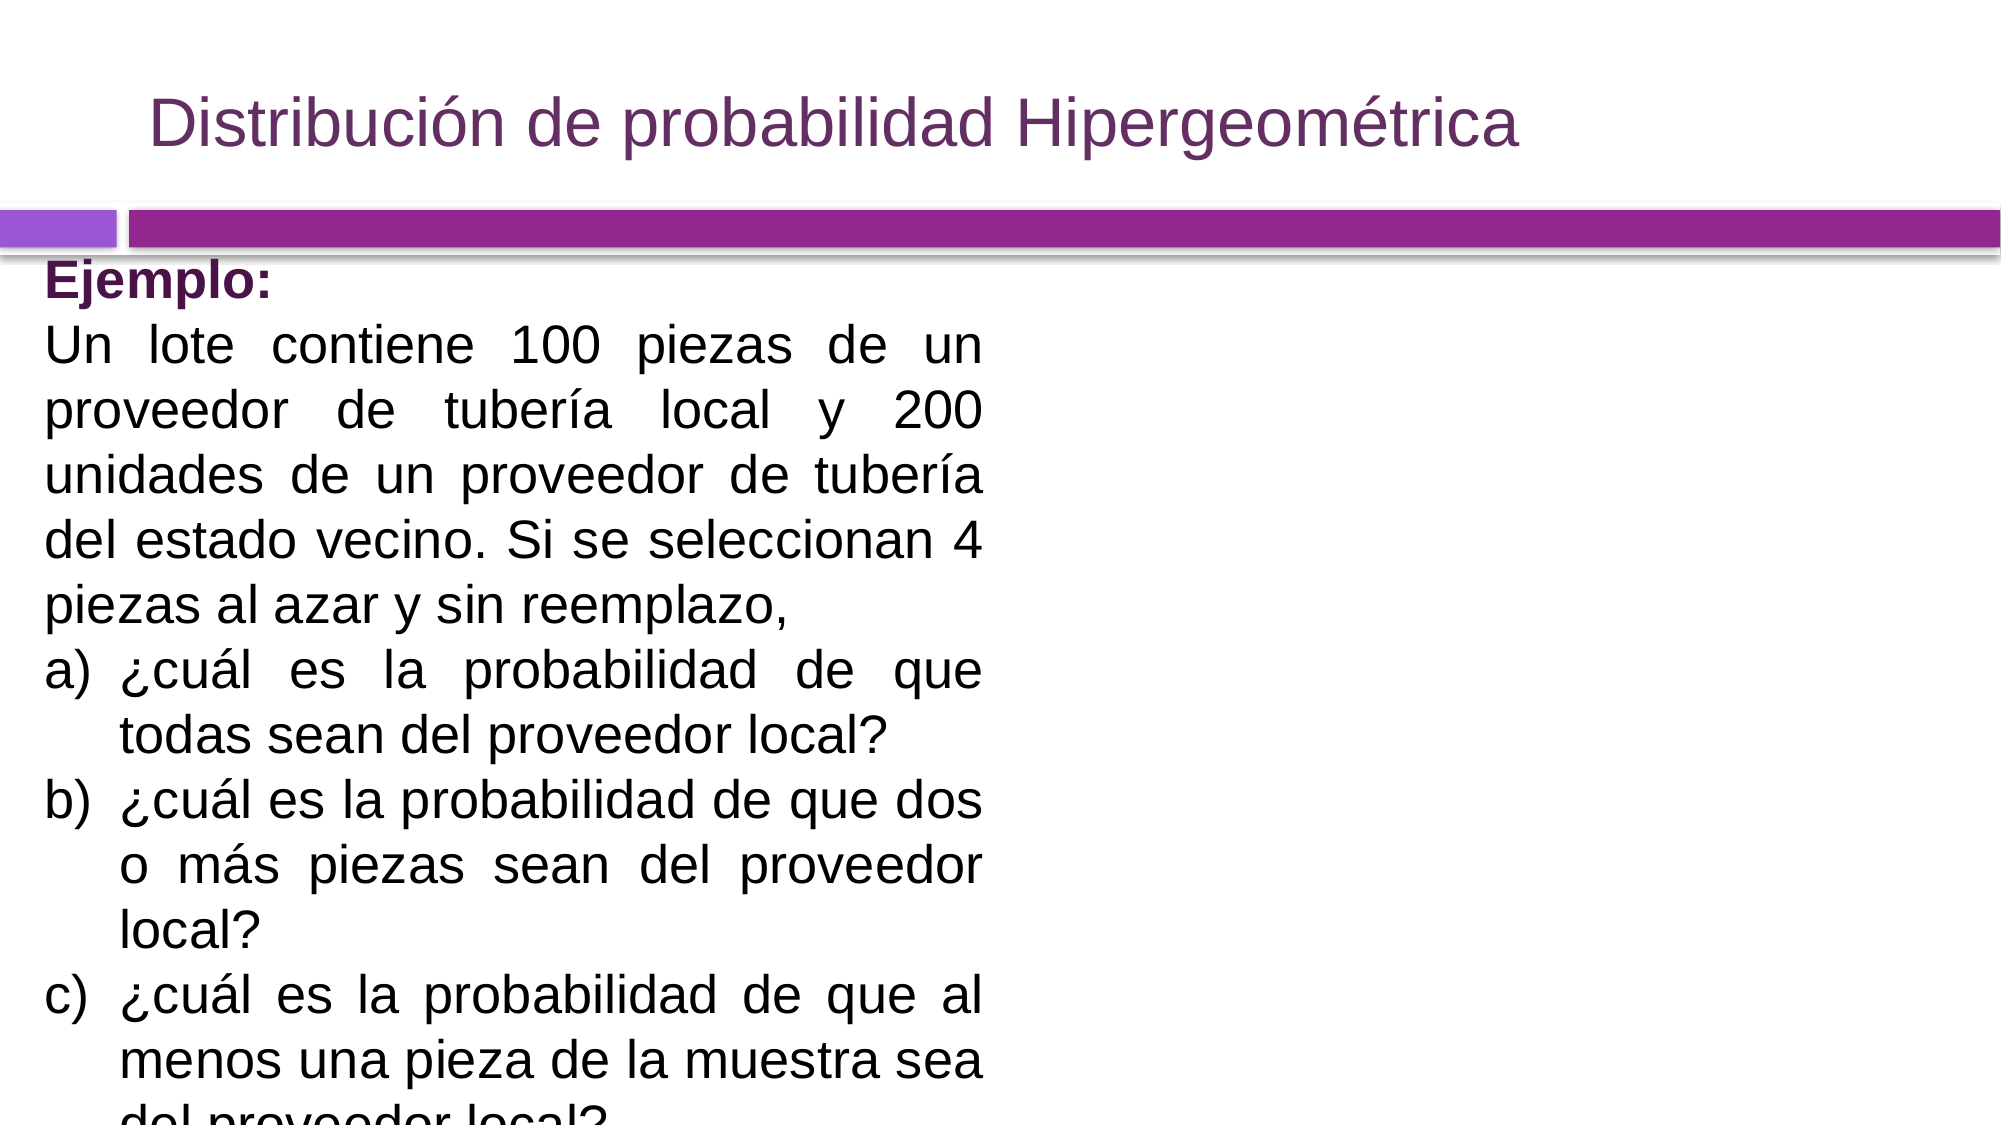

# Distribución de probabilidad Hipergeométrica
Ejemplo:
Un lote contiene 100 piezas de un proveedor de tubería local y 200 unidades de un proveedor de tubería del estado vecino. Si se seleccionan 4 piezas al azar y sin reemplazo,
¿cuál es la probabilidad de que todas sean del proveedor local?
¿cuál es la probabilidad de que dos o más piezas sean del proveedor local?
¿cuál es la probabilidad de que al menos una pieza de la muestra sea del proveedor local?